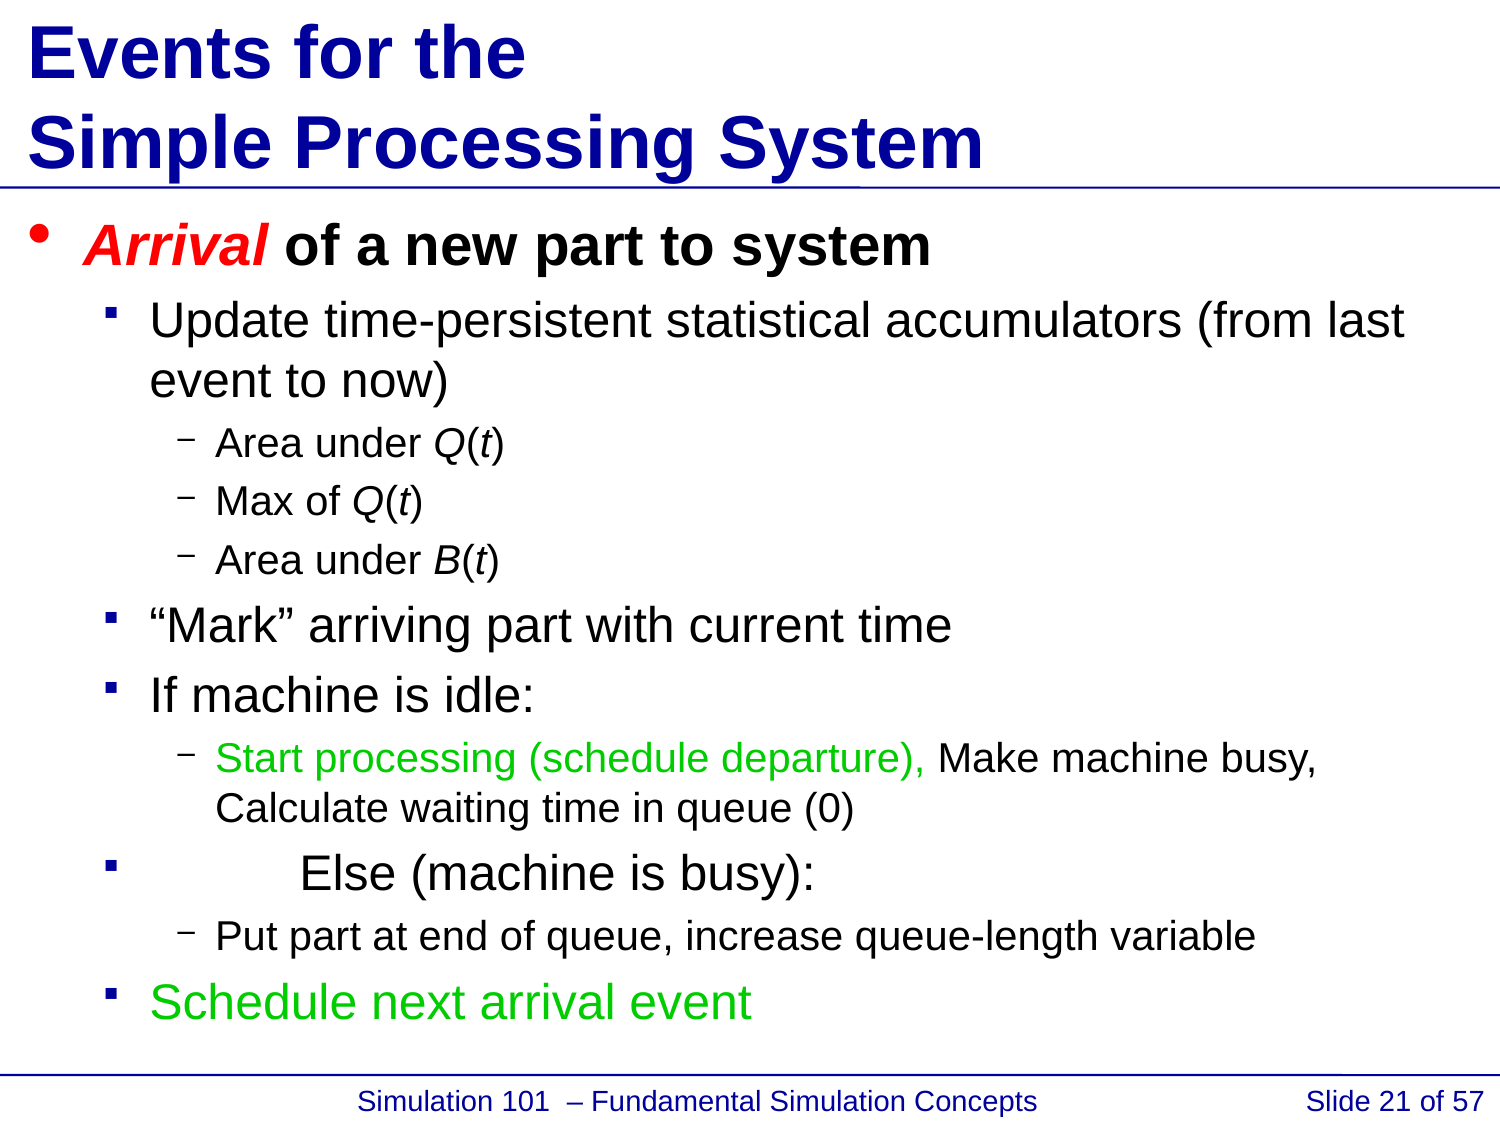

# Events for the Simple Processing System
Arrival of a new part to system
Update time-persistent statistical accumulators (from last event to now)
Area under Q(t)
Max of Q(t)
Area under B(t)
“Mark” arriving part with current time
If machine is idle:
Start processing (schedule departure), Make machine busy, Calculate waiting time in queue (0)
	Else (machine is busy):
Put part at end of queue, increase queue-length variable
Schedule next arrival event

 Simulation 101  – Fundamental Simulation Concepts
Slide 21 of 57